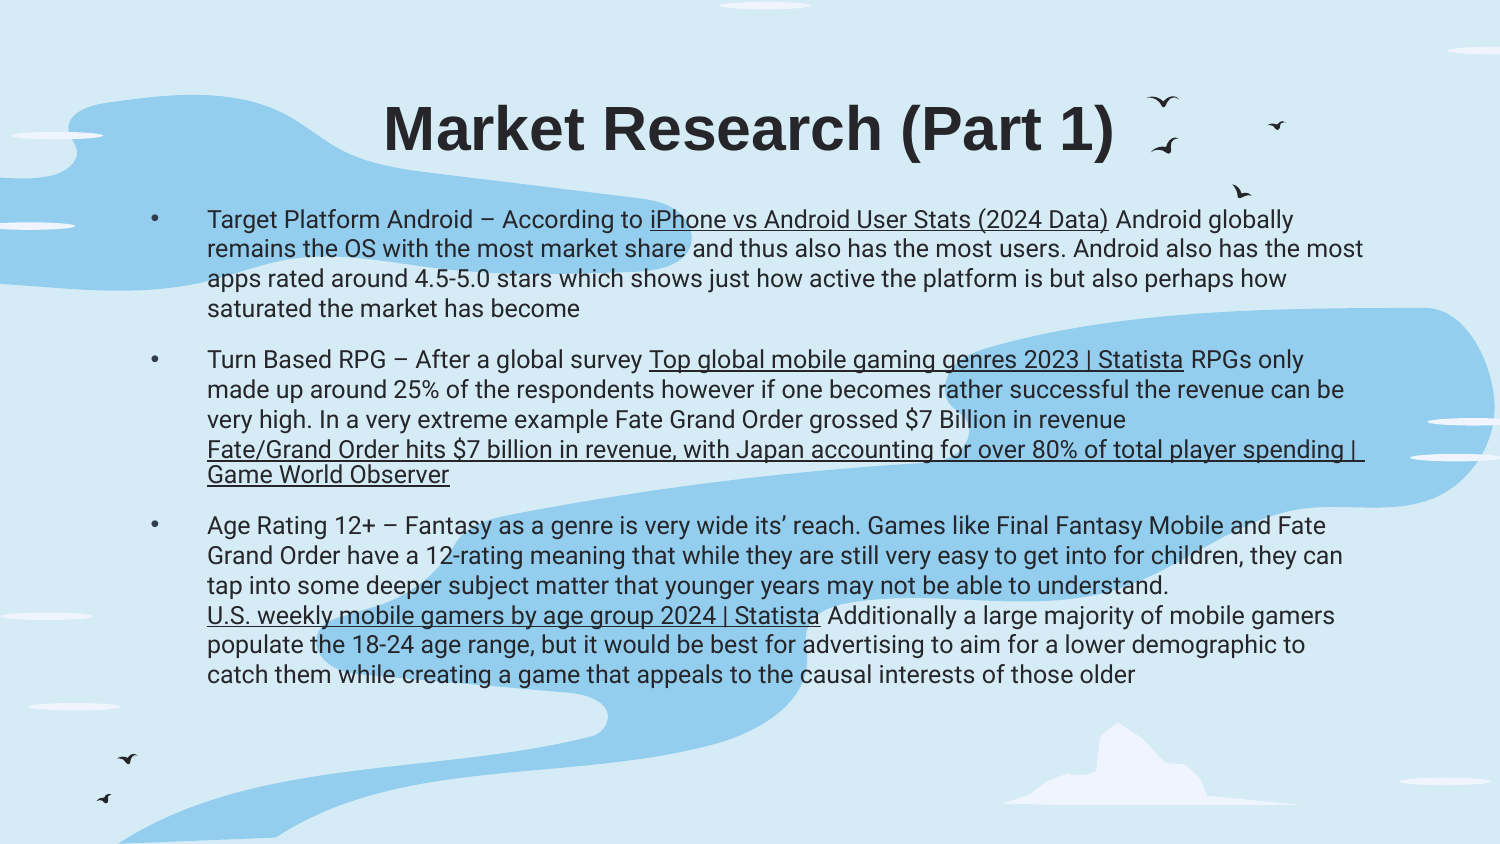

# Market Research (Part 1)
Target Platform Android – According to iPhone vs Android User Stats (2024 Data) Android globally remains the OS with the most market share and thus also has the most users. Android also has the most apps rated around 4.5-5.0 stars which shows just how active the platform is but also perhaps how saturated the market has become
Turn Based RPG – After a global survey Top global mobile gaming genres 2023 | Statista RPGs only made up around 25% of the respondents however if one becomes rather successful the revenue can be very high. In a very extreme example Fate Grand Order grossed $7 Billion in revenue Fate/Grand Order hits $7 billion in revenue, with Japan accounting for over 80% of total player spending | Game World Observer
Age Rating 12+ – Fantasy as a genre is very wide its’ reach. Games like Final Fantasy Mobile and Fate Grand Order have a 12-rating meaning that while they are still very easy to get into for children, they can tap into some deeper subject matter that younger years may not be able to understand. U.S. weekly mobile gamers by age group 2024 | Statista Additionally a large majority of mobile gamers populate the 18-24 age range, but it would be best for advertising to aim for a lower demographic to catch them while creating a game that appeals to the causal interests of those older